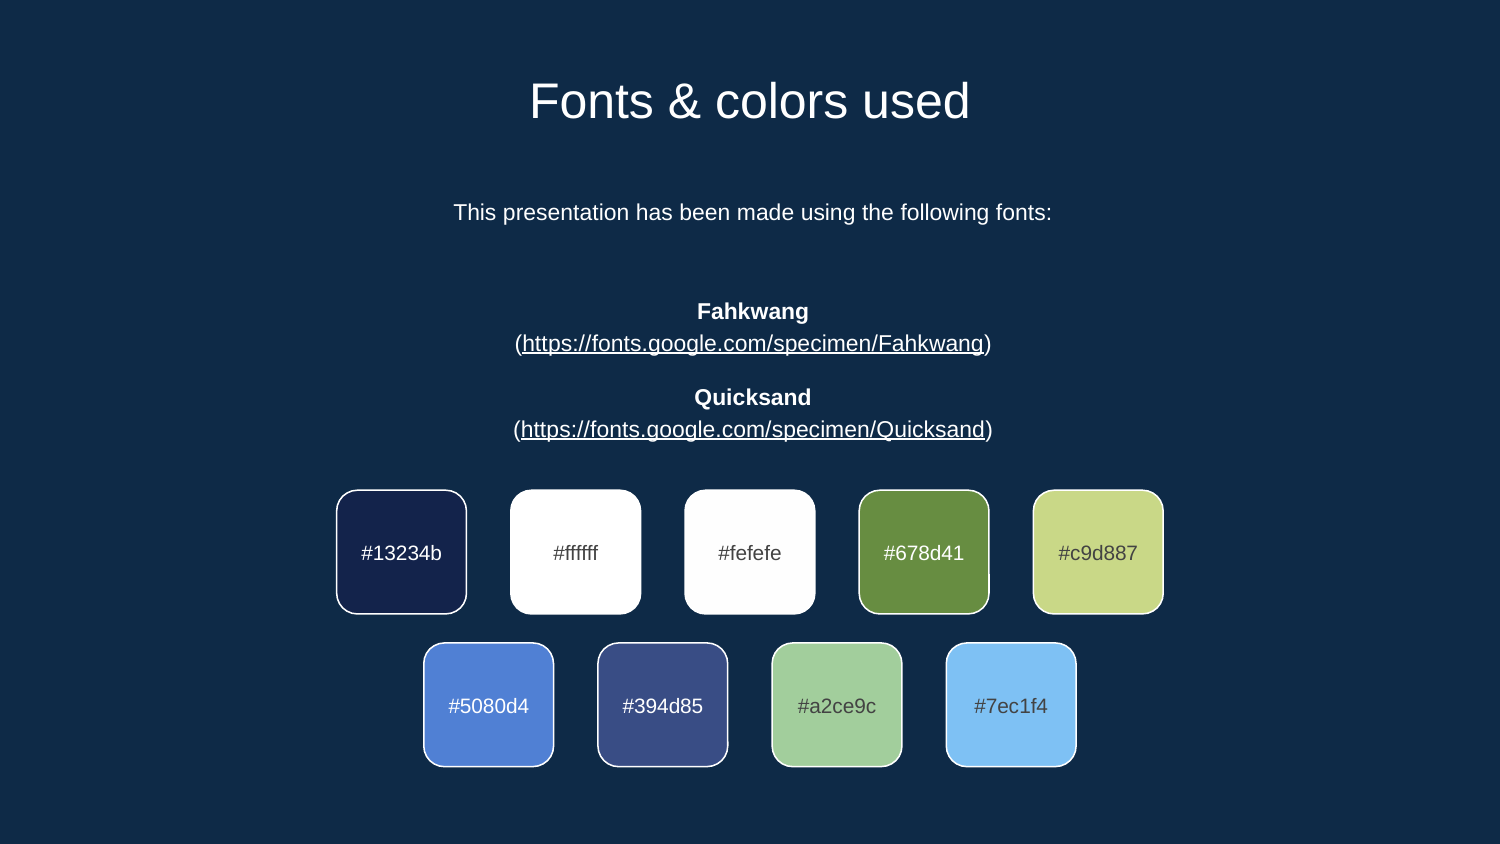

# Fonts & colors used
This presentation has been made using the following fonts:

Fahkwang
(https://fonts.google.com/specimen/Fahkwang)

Quicksand
(https://fonts.google.com/specimen/Quicksand)

#13234b
#ffffff
#fefefe
#678d41
#c9d887

#5080d4
#394d85
#a2ce9c
#7ec1f4